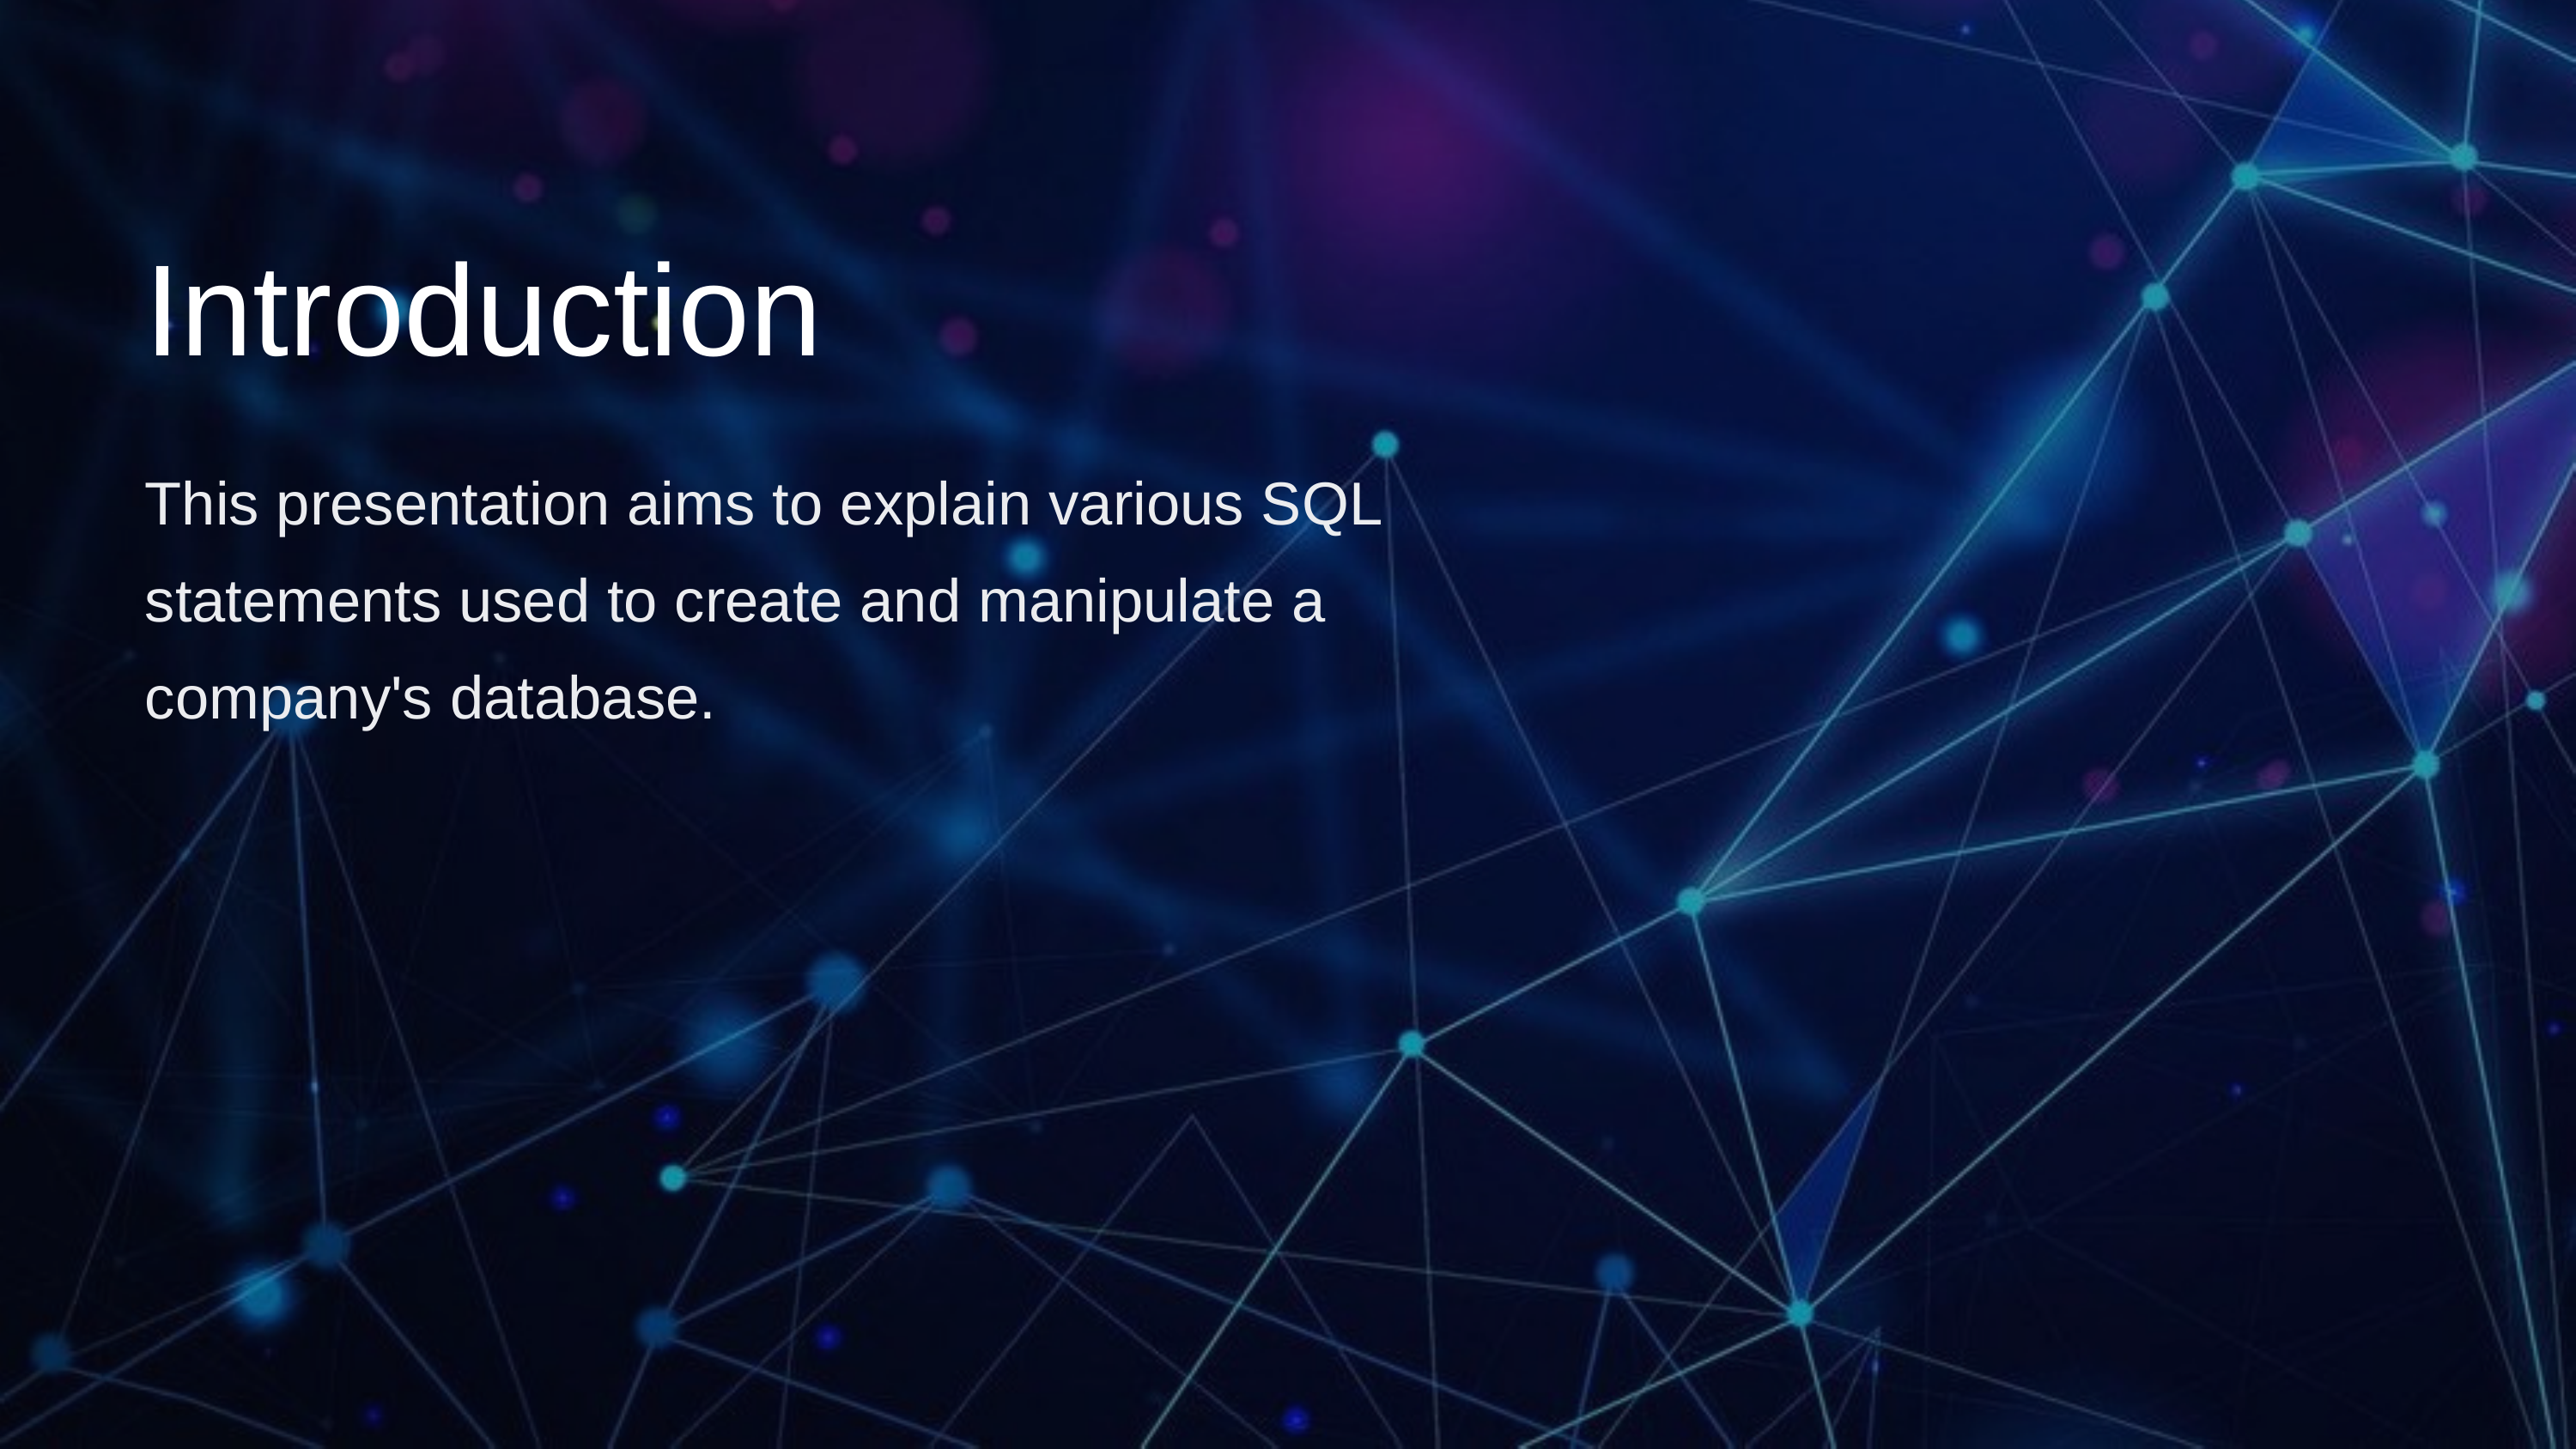

Introduction
This presentation aims to explain various SQL statements used to create and manipulate a company's database.